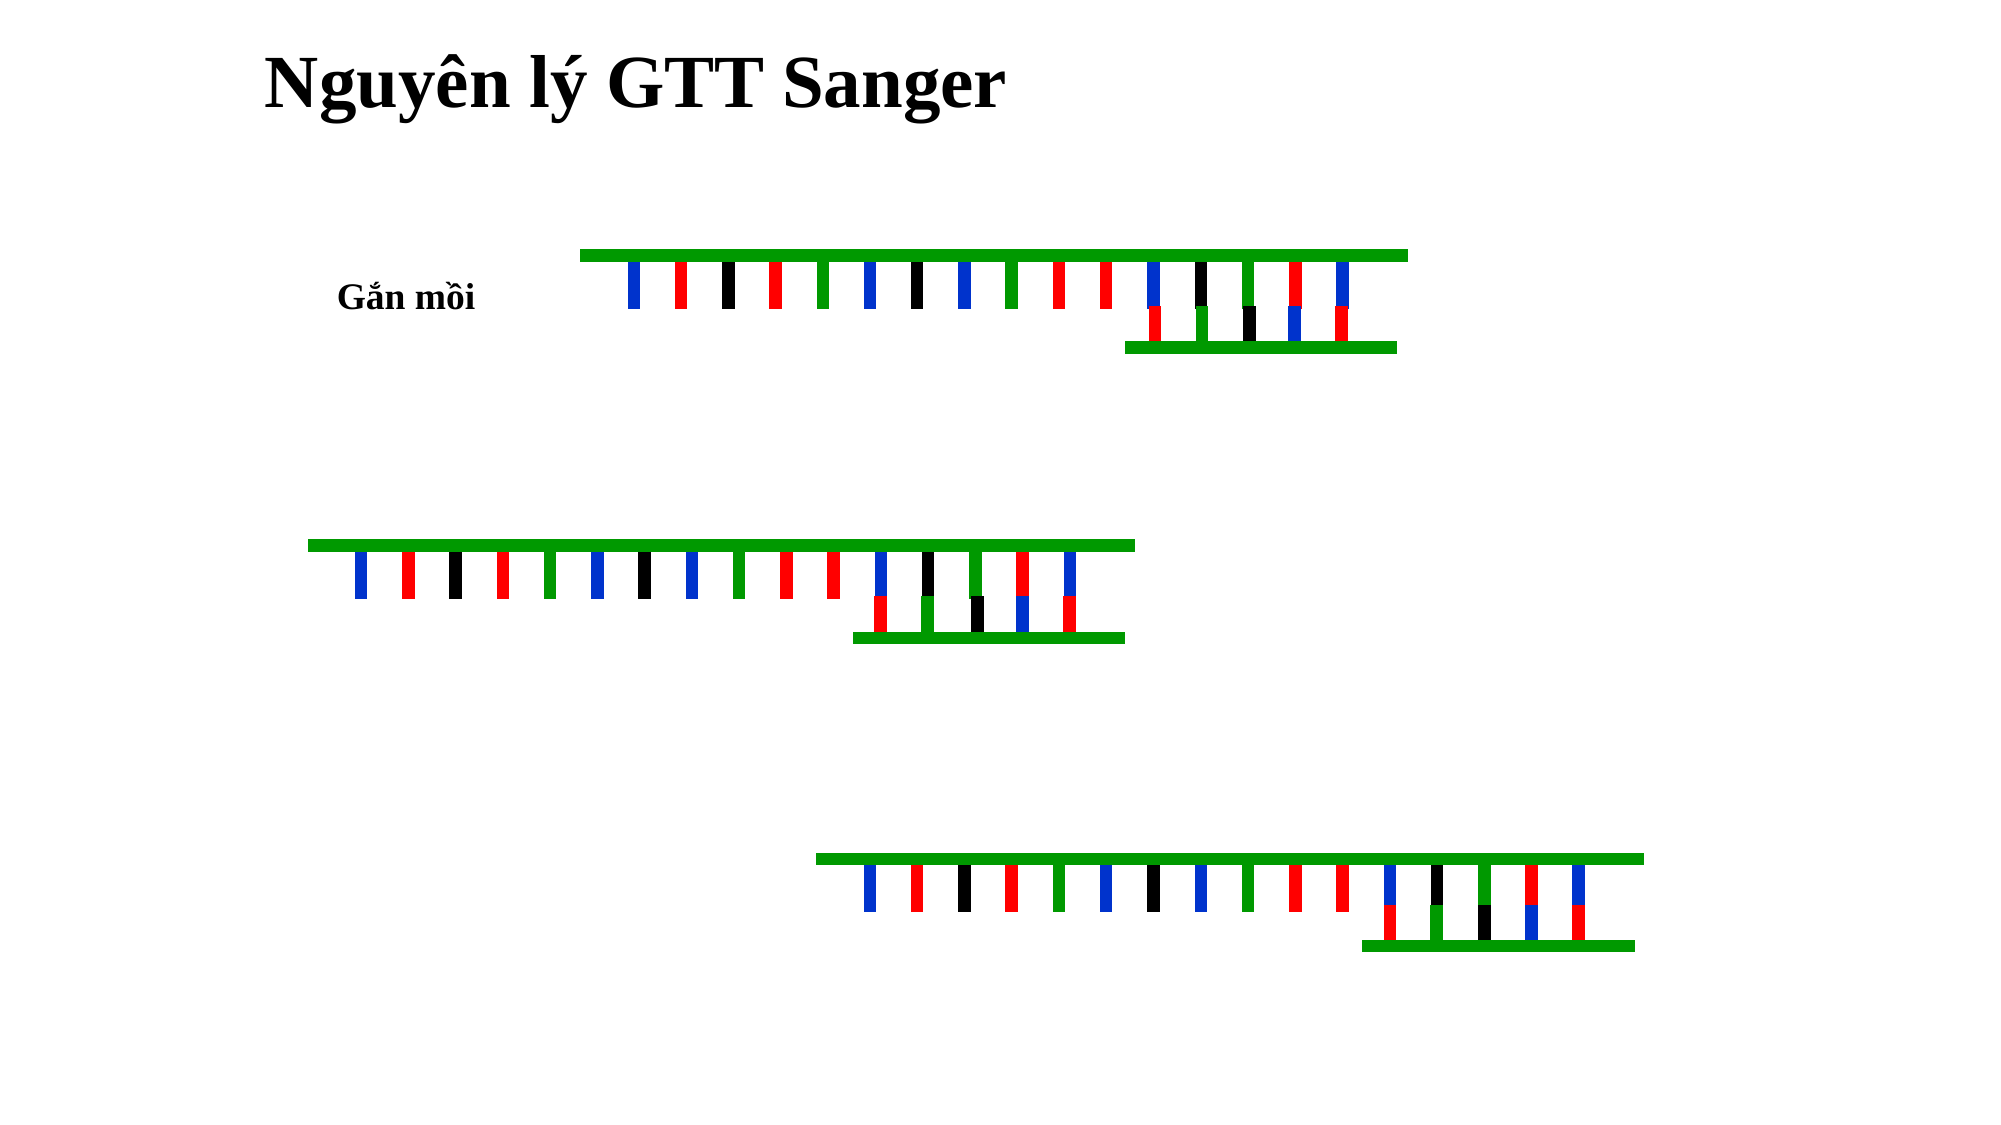

# Nguyên lý GTT Sanger
Gắn mồi